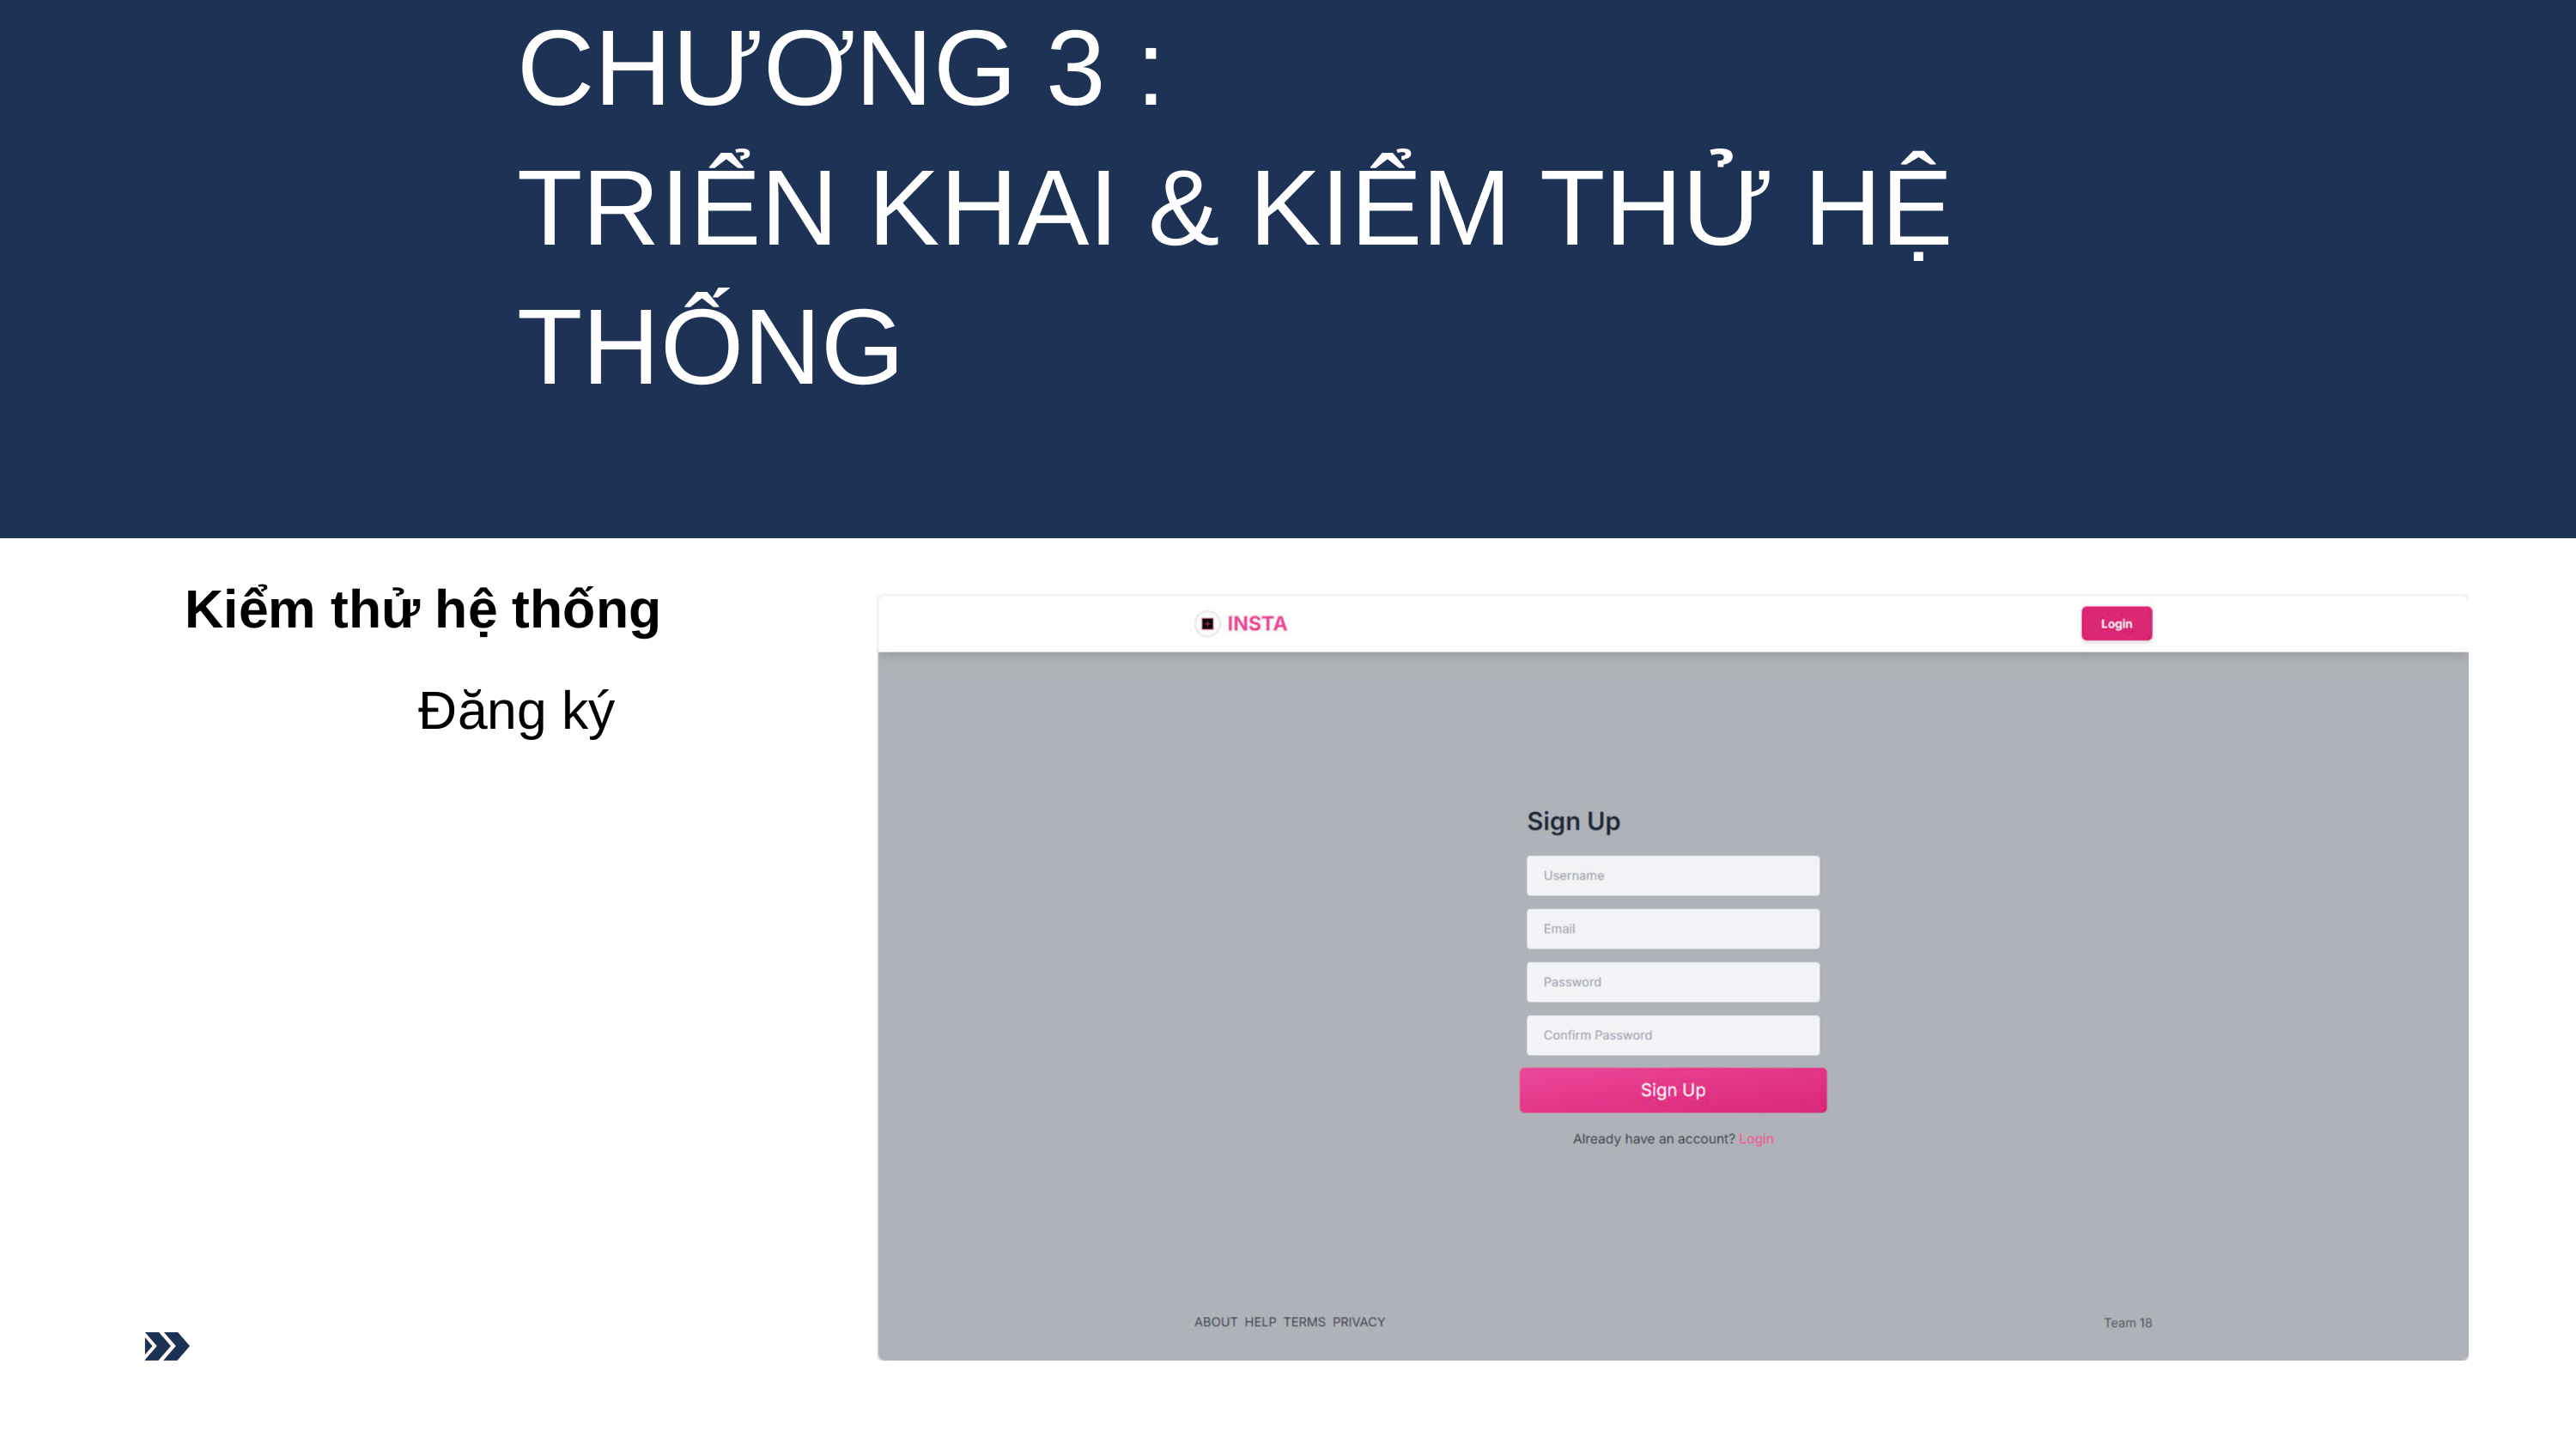

CHƯƠNG 3 :
TRIỂN KHAI & KIỂM THỬ HỆ THỐNG

Kiểm thử hệ thống

Đăng ký